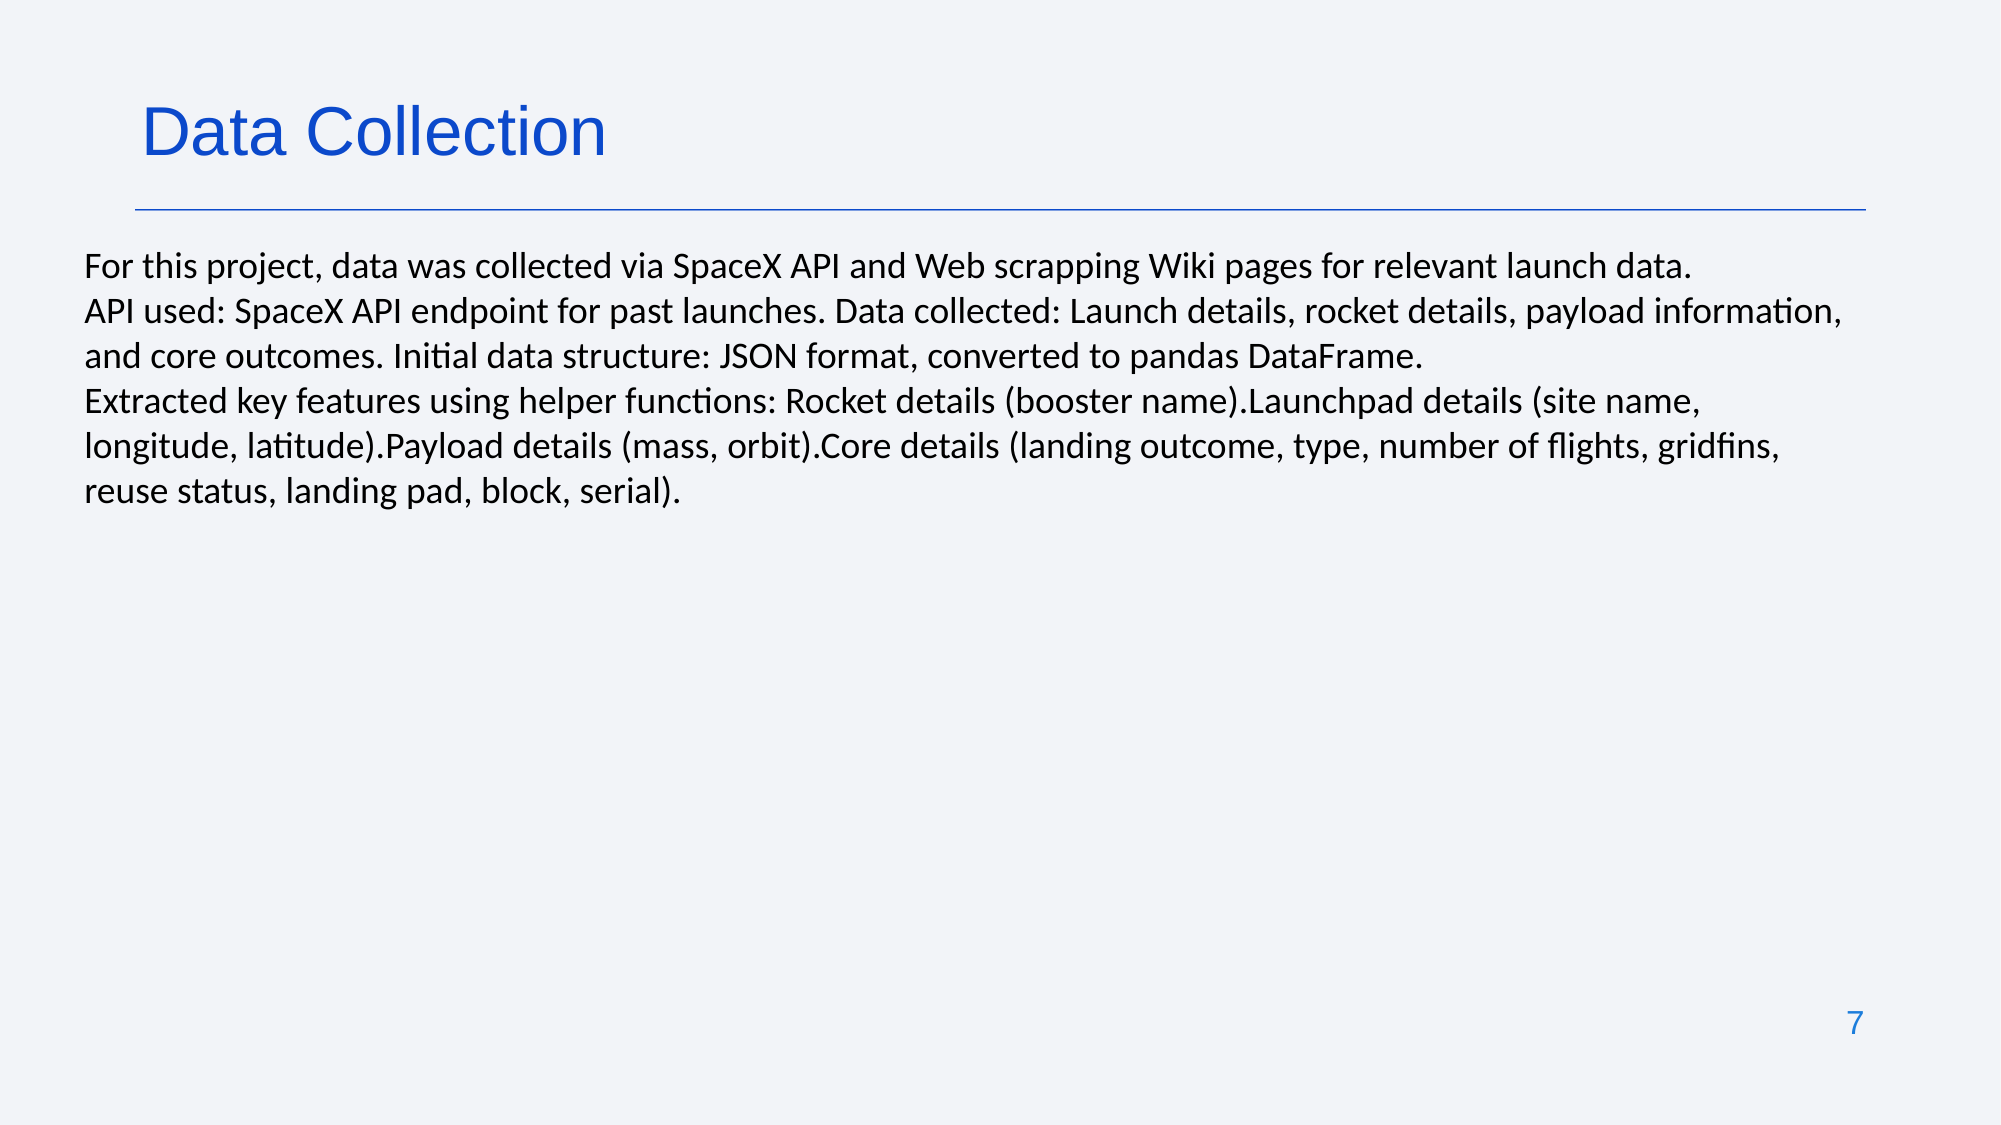

Data Collection
For this project, data was collected via SpaceX API and Web scrapping Wiki pages for relevant launch data.
API used: SpaceX API endpoint for past launches. Data collected: Launch details, rocket details, payload information, and core outcomes. Initial data structure: JSON format, converted to pandas DataFrame.
Extracted key features using helper functions: Rocket details (booster name).Launchpad details (site name, longitude, latitude).Payload details (mass, orbit).Core details (landing outcome, type, number of flights, gridfins, reuse status, landing pad, block, serial).
7